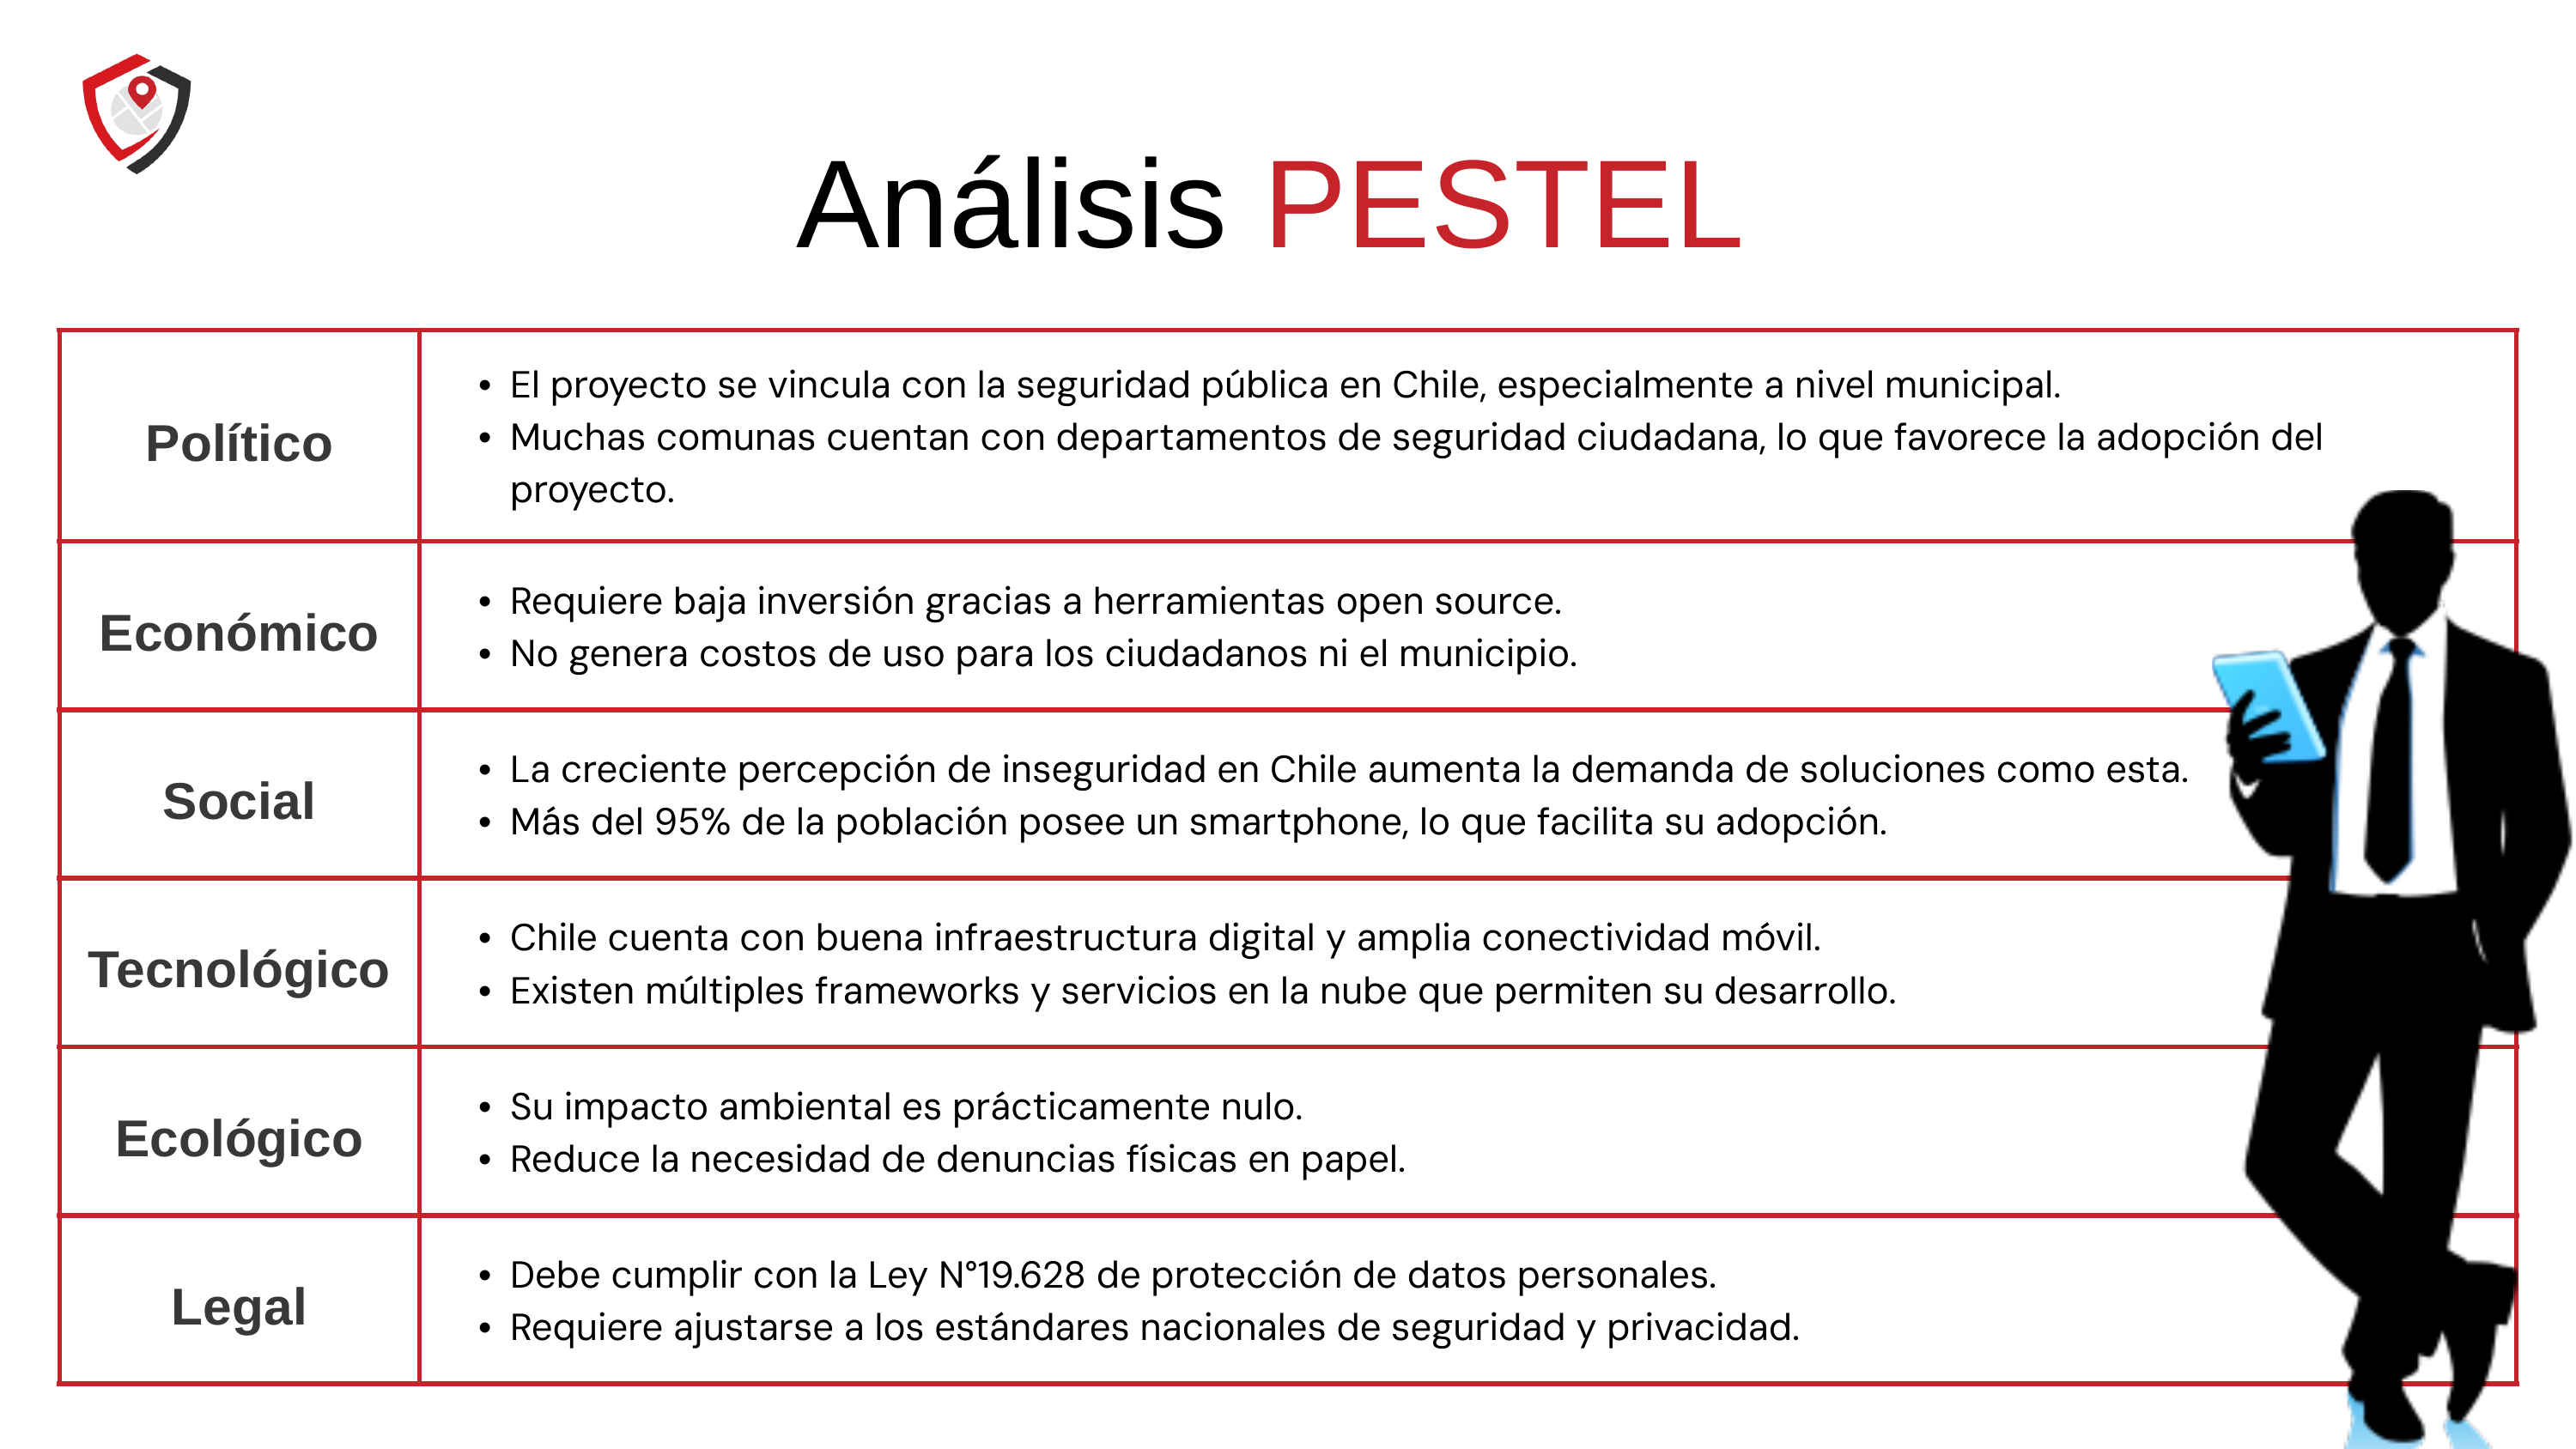

Análisis PESTEL
| Político | El proyecto se vincula con la seguridad pública en Chile, especialmente a nivel municipal. Muchas comunas cuentan con departamentos de seguridad ciudadana, lo que favorece la adopción del proyecto. |
| --- | --- |
| Económico | Requiere baja inversión gracias a herramientas open source. No genera costos de uso para los ciudadanos ni el municipio. |
| Social | La creciente percepción de inseguridad en Chile aumenta la demanda de soluciones como esta. Más del 95% de la población posee un smartphone, lo que facilita su adopción. |
| Tecnológico | Chile cuenta con buena infraestructura digital y amplia conectividad móvil. Existen múltiples frameworks y servicios en la nube que permiten su desarrollo. |
| Ecológico | Su impacto ambiental es prácticamente nulo. Reduce la necesidad de denuncias físicas en papel. |
| Legal | Debe cumplir con la Ley N°19.628 de protección de datos personales. Requiere ajustarse a los estándares nacionales de seguridad y privacidad. |